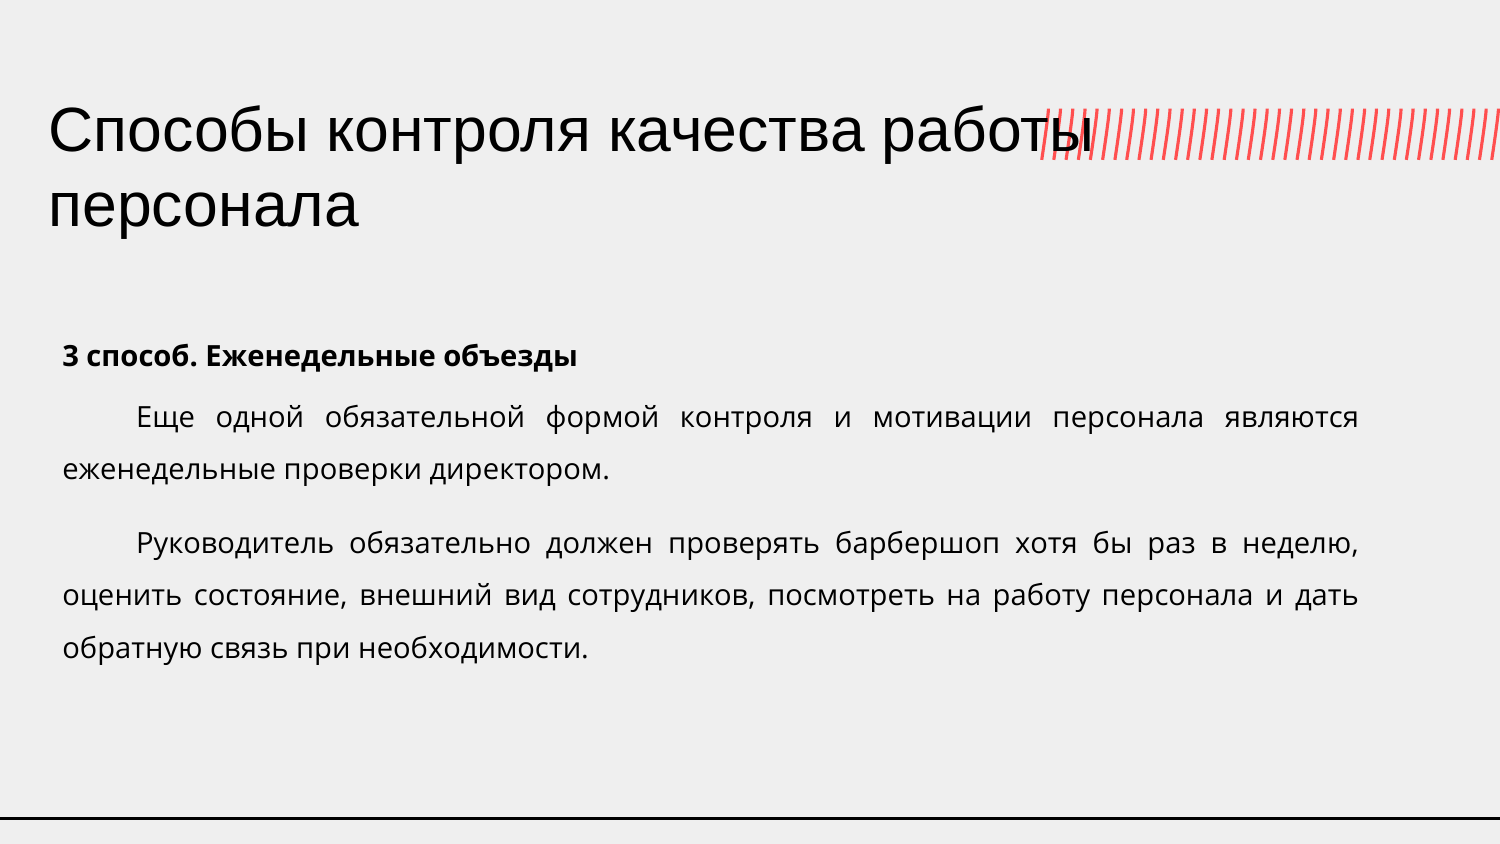

# Способы контроля качества работы персонала
3 способ. Еженедельные объезды
Еще одной обязательной формой контроля и мотивации персонала являются еженедельные проверки директором.
Руководитель обязательно должен проверять барбершоп хотя бы раз в неделю, оценить состояние, внешний вид сотрудников, посмотреть на работу персонала и дать обратную связь при необходимости.